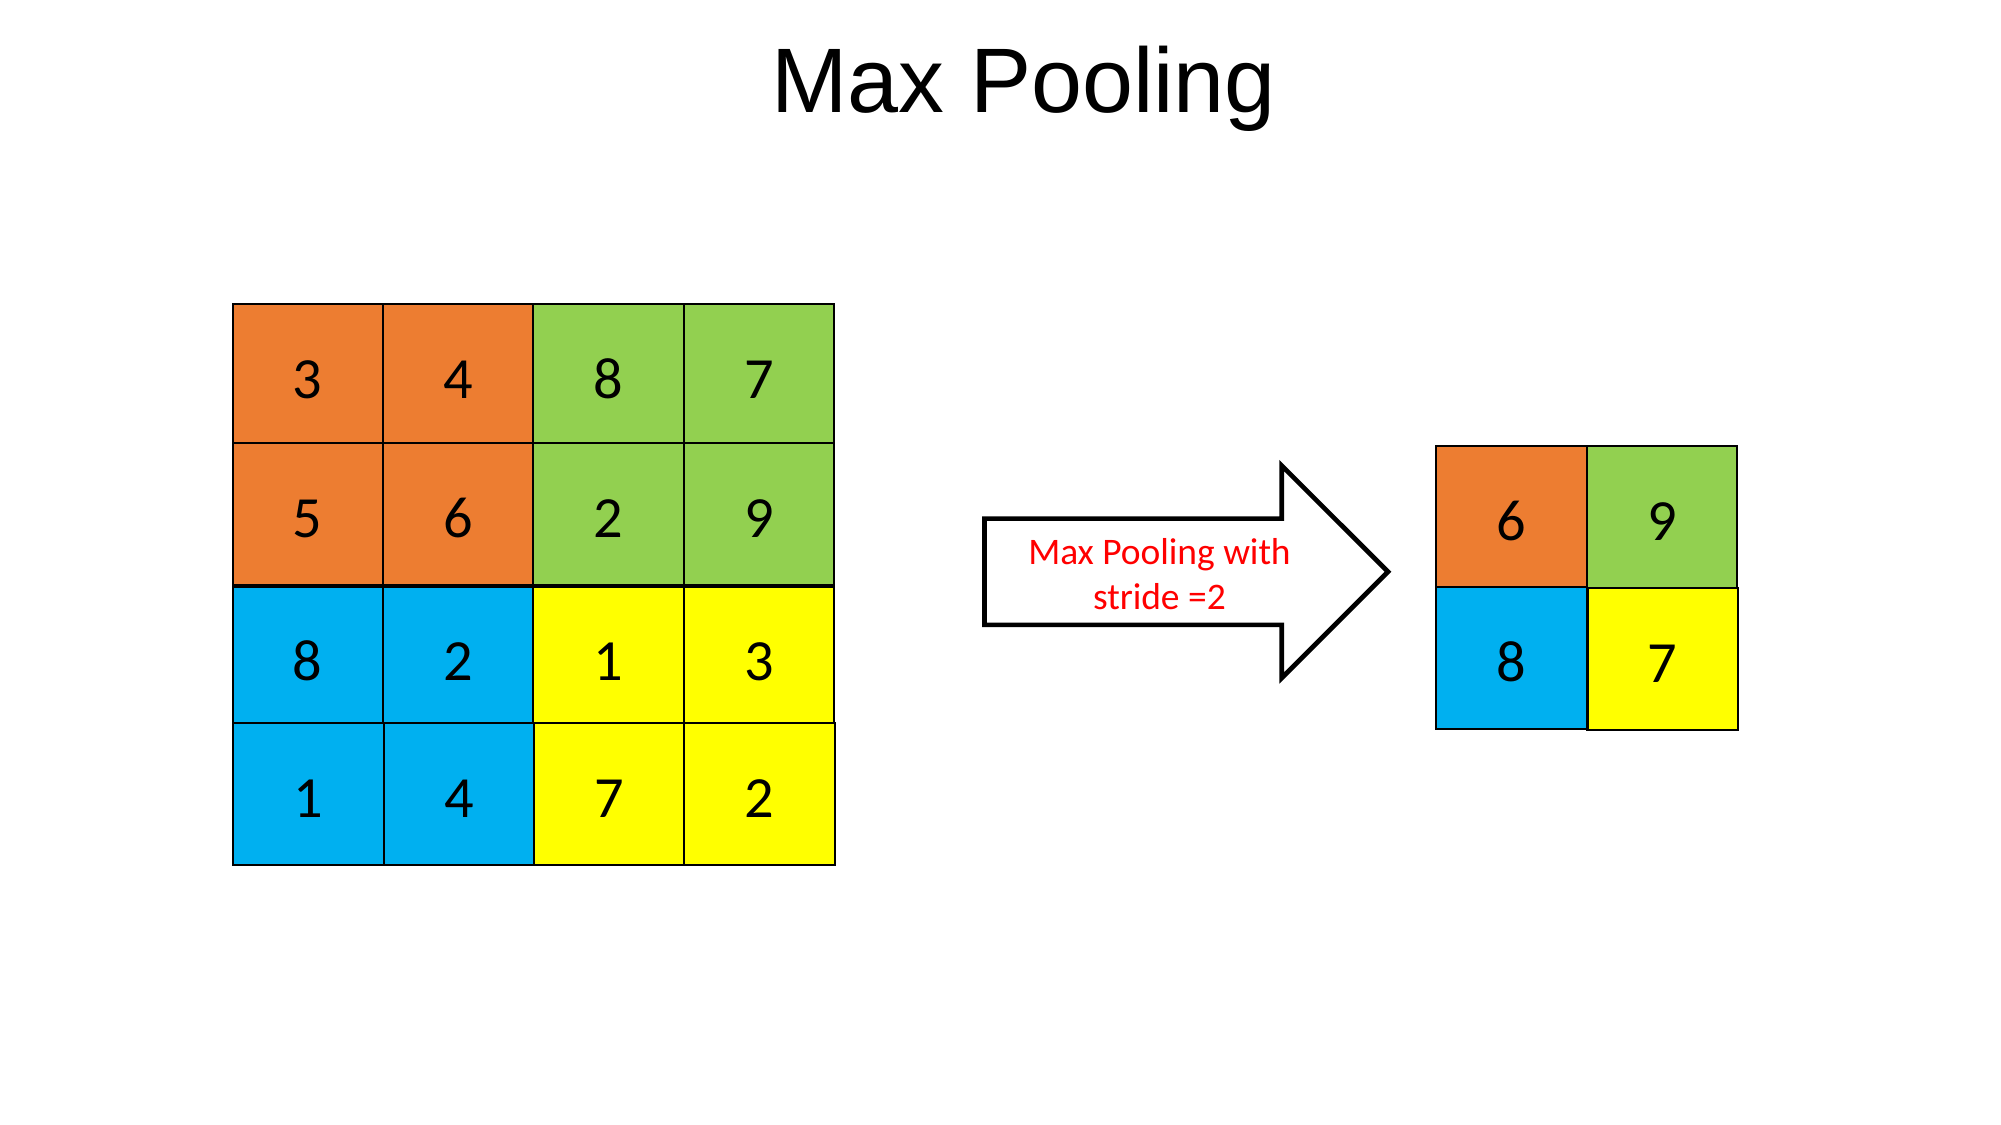

# Max Pooling
3
4
8
7
5
6
2
9
6
9
8
7
Max Pooling with stride =2
8
2
1
3
1
4
7
2